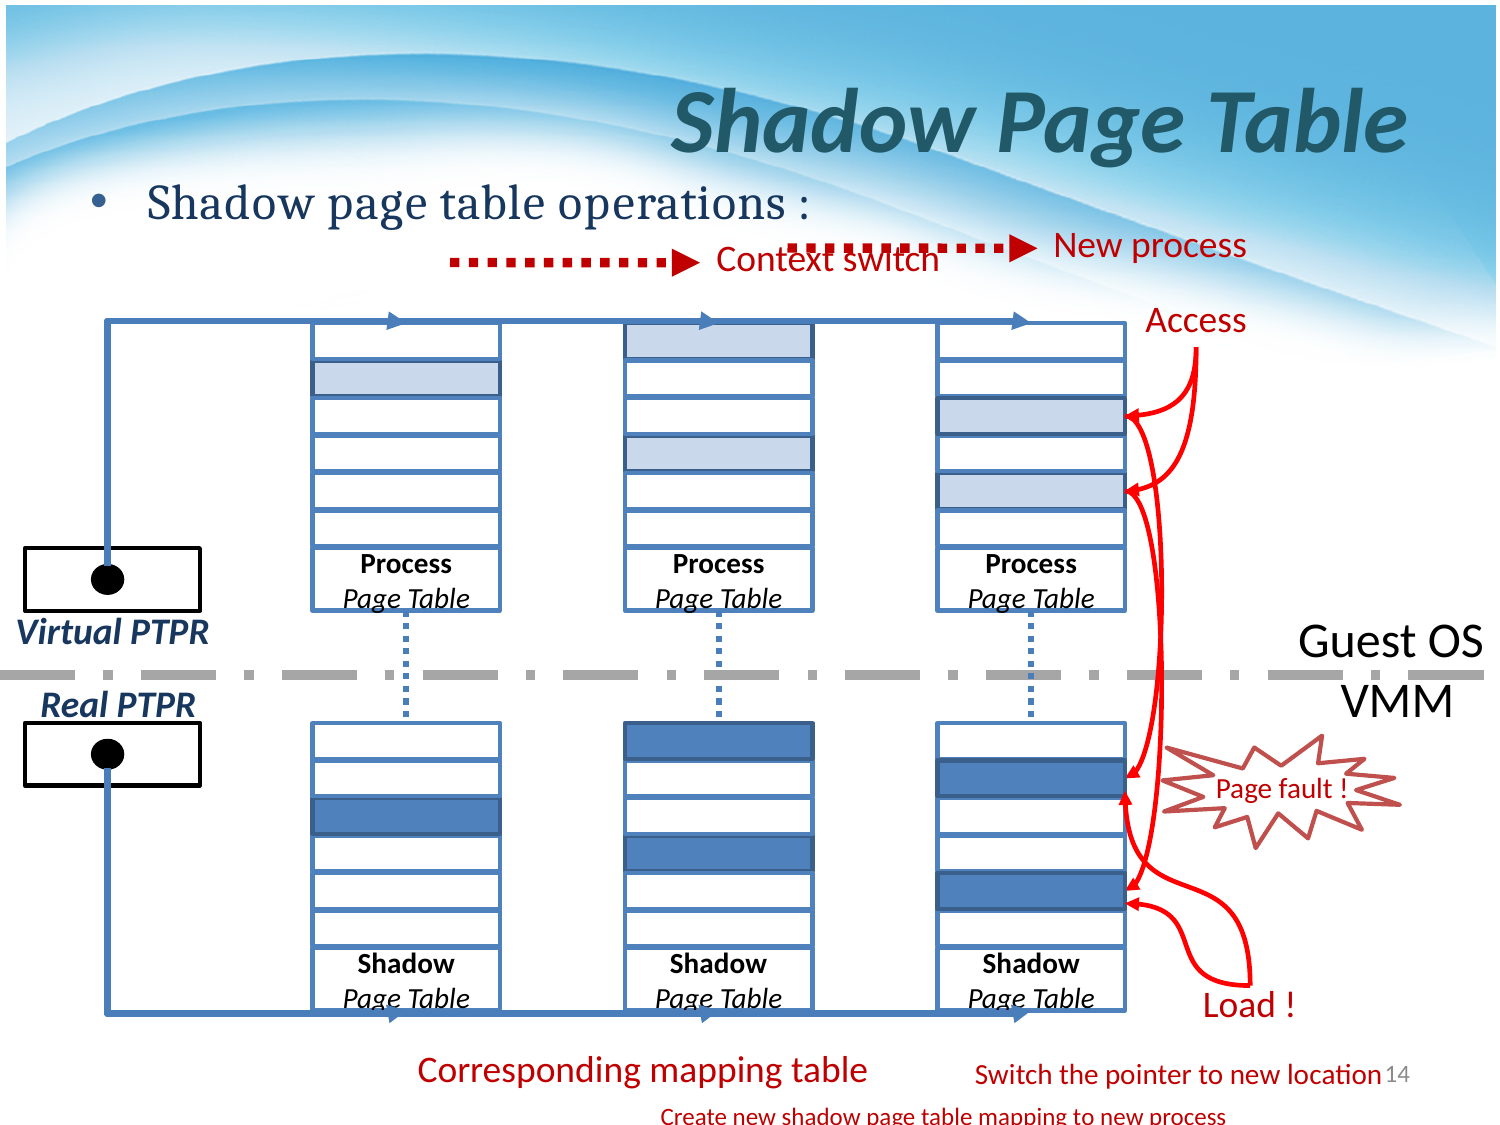

# Shadow Page Table
Shadow page table operations :
New process
Context switch
Access

Process
Page Table
Process
Page Table
Process
Page Table
Virtual PTPR
Guest OS
VMM
Real PTPR

Page fault !

Shadow
Page Table
Shadow
Page Table
Shadow
Page Table
Load !
Corresponding mapping table
14
Switch the pointer to new location
Create new shadow page table mapping to new process